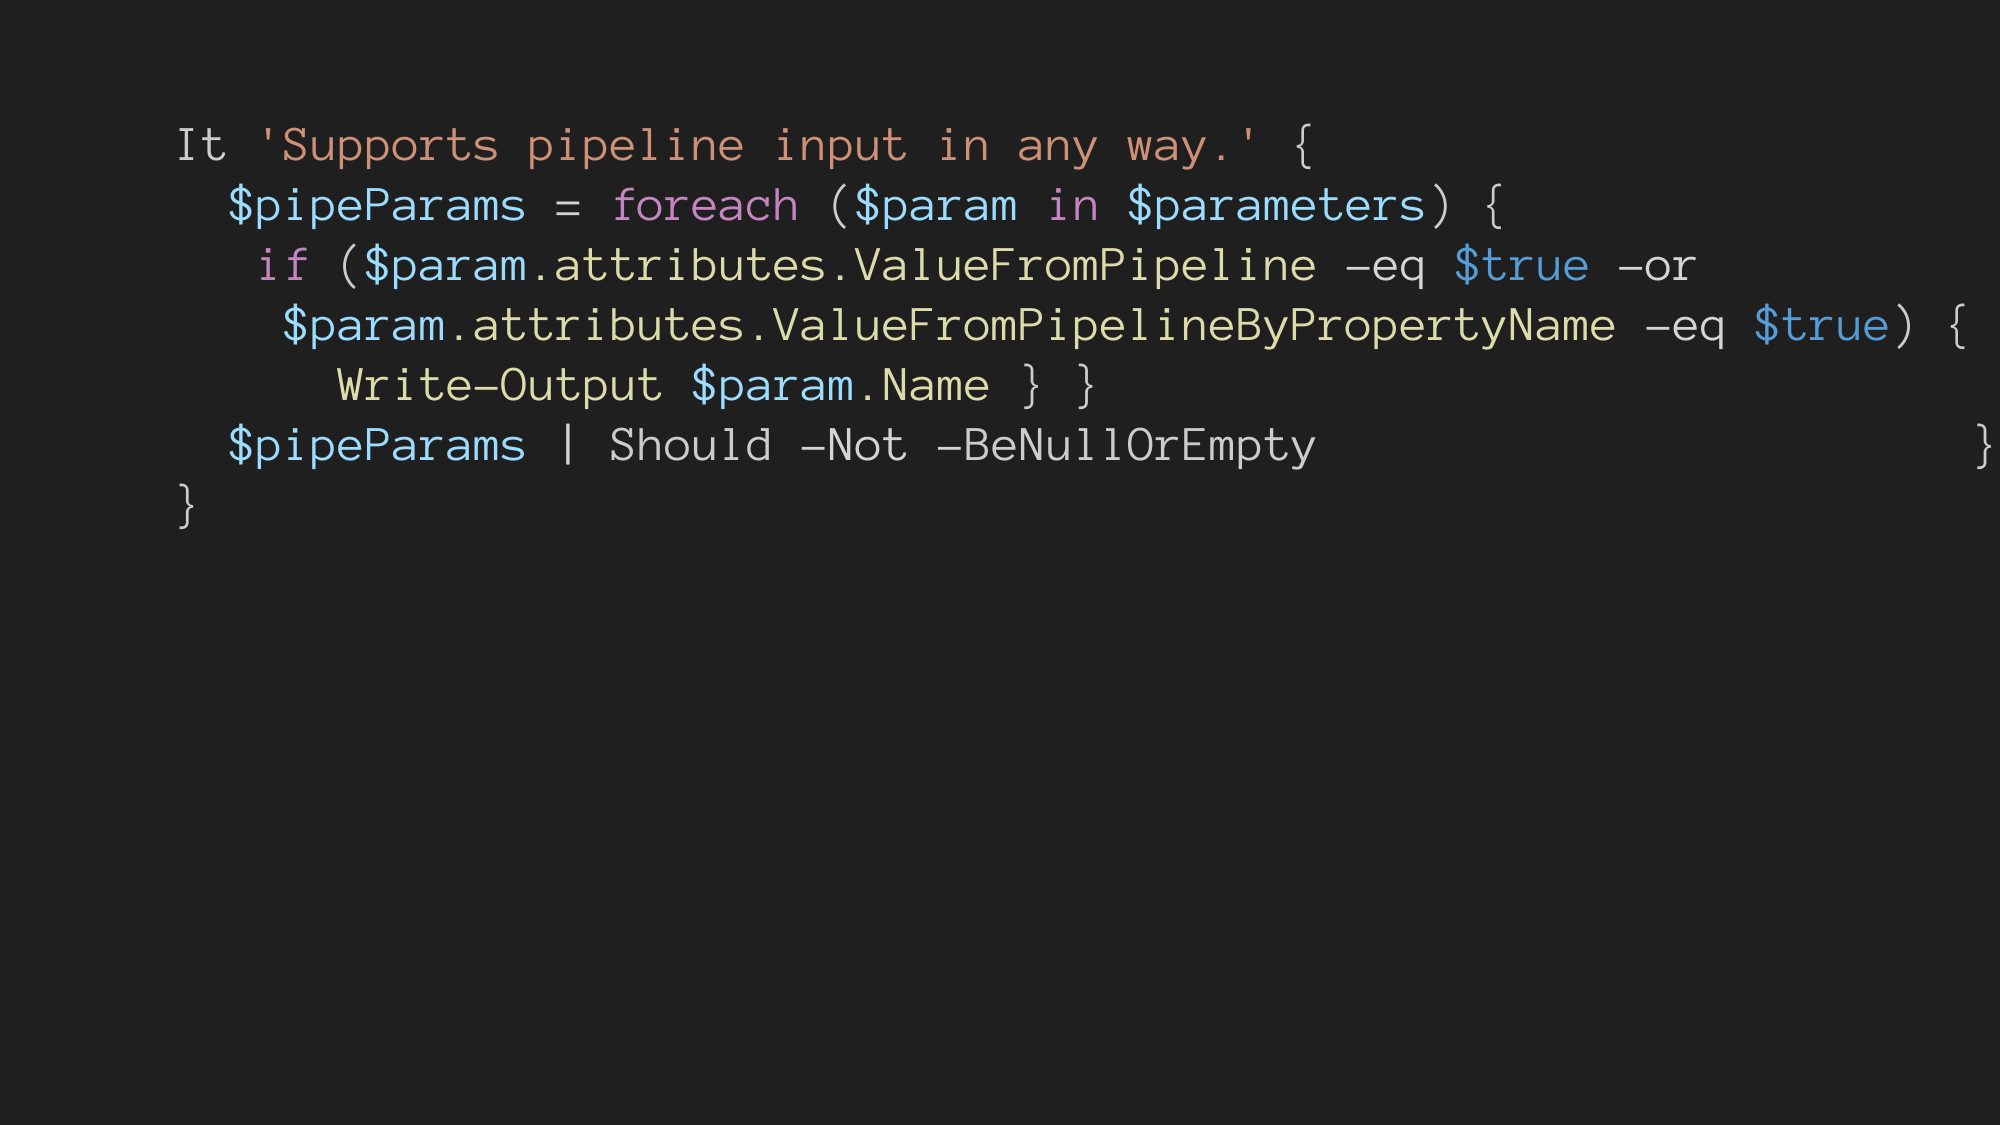

It 'Supports pipeline input in any way.' {
  $pipeParams = foreach ($param in $parameters) {
   if ($param.attributes.ValueFromPipeline -eq $true -or
    $param.attributes.ValueFromPipelineByPropertyName -eq $true) {
      Write-Output $param.Name } }
  $pipeParams | Should -Not -BeNullOrEmpty                        }
}